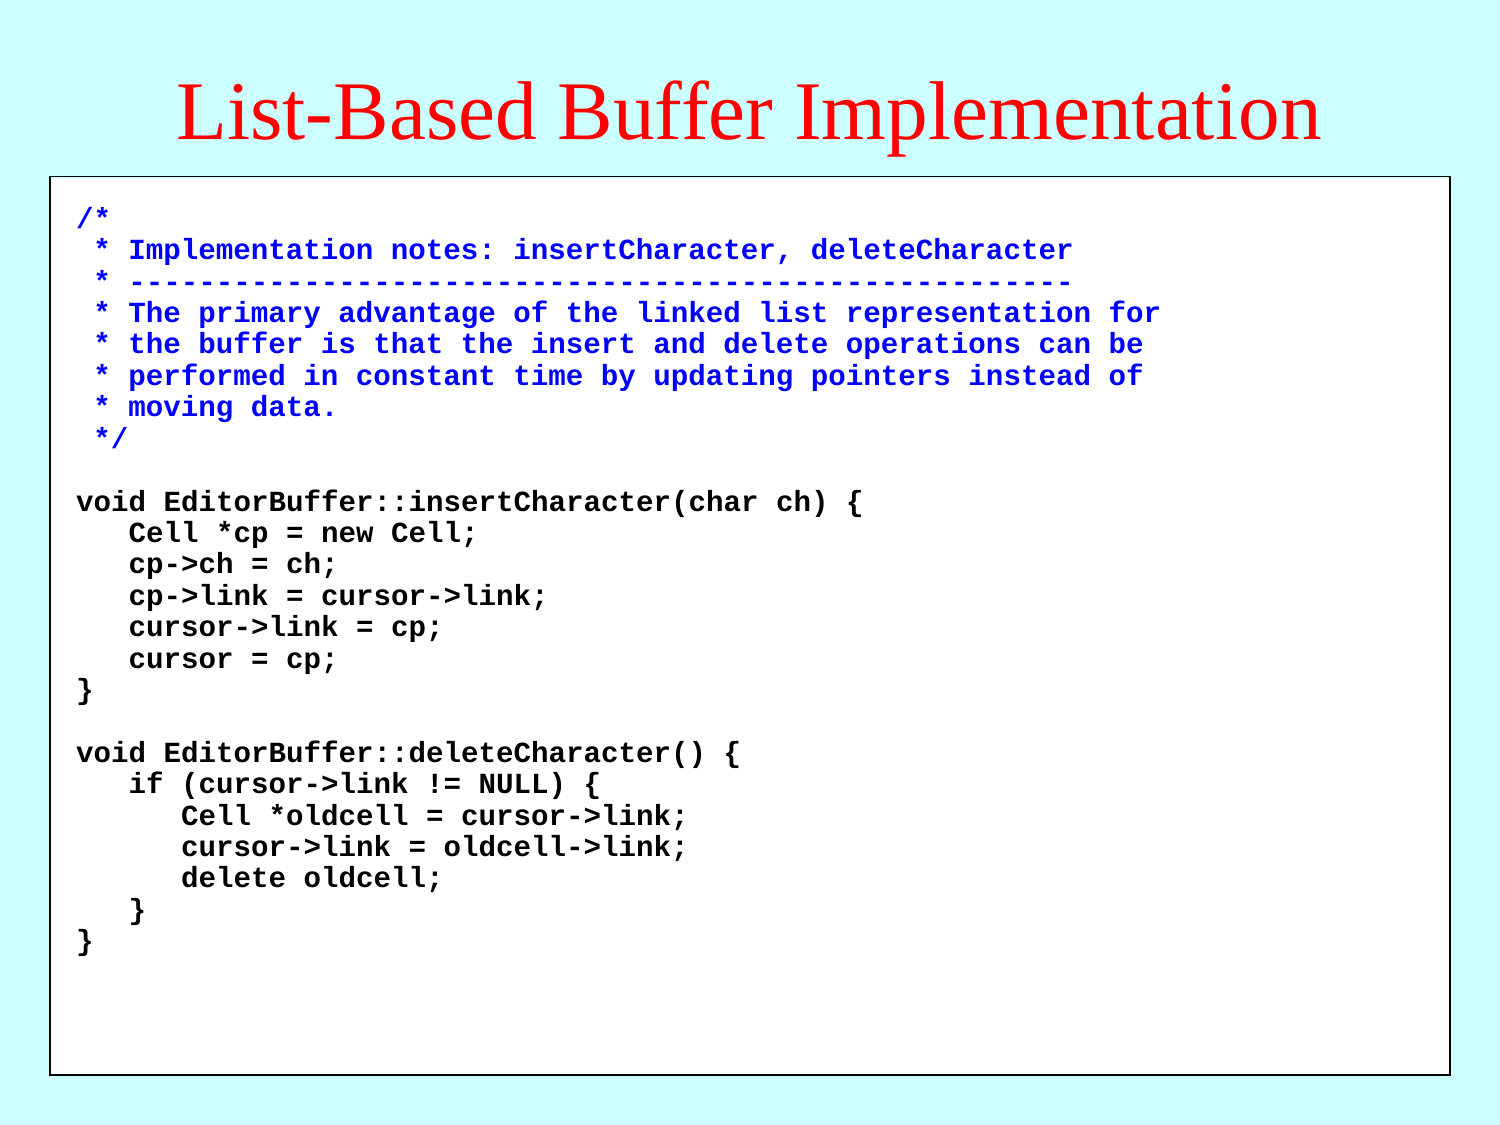

# List-Based Buffer Implementation

/*
 * Implementation notes: insertCharacter, deleteCharacter
 * ------------------------------------------------------
 * The primary advantage of the linked list representation for
 * the buffer is that the insert and delete operations can be
 * performed in constant time by updating pointers instead of
 * moving data.
 */

void EditorBuffer::insertCharacter(char ch) {
   Cell *cp = new Cell;
   cp->ch = ch;
   cp->link = cursor->link;
   cursor->link = cp;
   cursor = cp;
}

void EditorBuffer::deleteCharacter() {
   if (cursor->link != NULL) {
      Cell *oldcell = cursor->link;
      cursor->link = oldcell->link;
      delete oldcell;
   }
}

void EditorBuffer::moveCursorForward() {
   if (cursor->link != NULL) {
      cursor = cursor->link;
   }
}

void EditorBuffer::moveCursorBackward() {
   Cell *cp = start;
   if (cursor != start) {
      while (cp->link != cursor) {
         cp = cp->link;
      }
      cursor = cp;
   }
}

void EditorBuffer::moveCursorToStart() {
   cursor = start;
}

void EditorBuffer::moveCursorToEnd() {
   while (cursor->link != NULL) {
      moveCursorForward();
   }
}